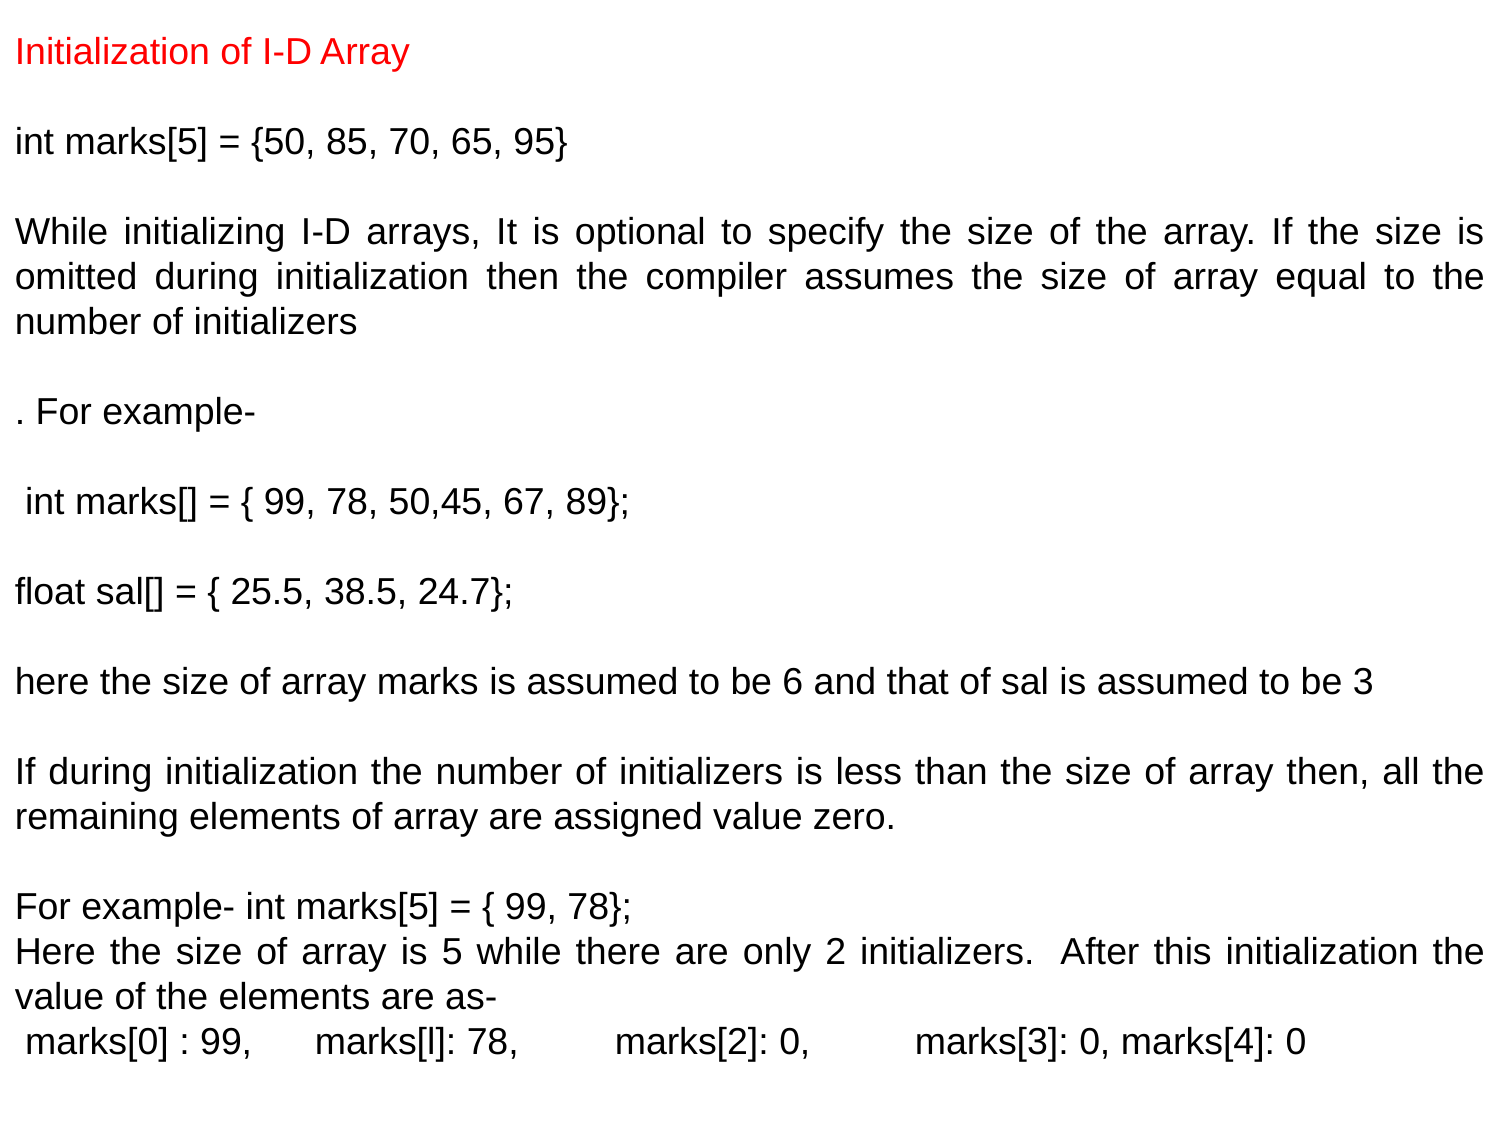

Initialization of I-D Array

int marks[5] = {50, 85, 70, 65, 95}

While initializing I-D arrays, It is optional to specify the size of the array. If the size is omitted during initialization then the compiler assumes the size of array equal to the number of initializers

. For example-

 int marks[] = { 99, 78, 50,45, 67, 89};

float sal[] = { 25.5, 38.5, 24.7};

here the size of array marks is assumed to be 6 and that of sal is assumed to be 3

If during initialization the number of initializers is less than the size of array then, all the remaining elements of array are assigned value zero.

For example- int marks[5] = { 99, 78};
Here the size of array is 5 while there are only 2 initializers.  After this initialization the value of the elements are as-
 marks[0] : 99, 	marks[l]: 78, 	marks[2]: 0, 	marks[3]: 0, marks[4]: 0